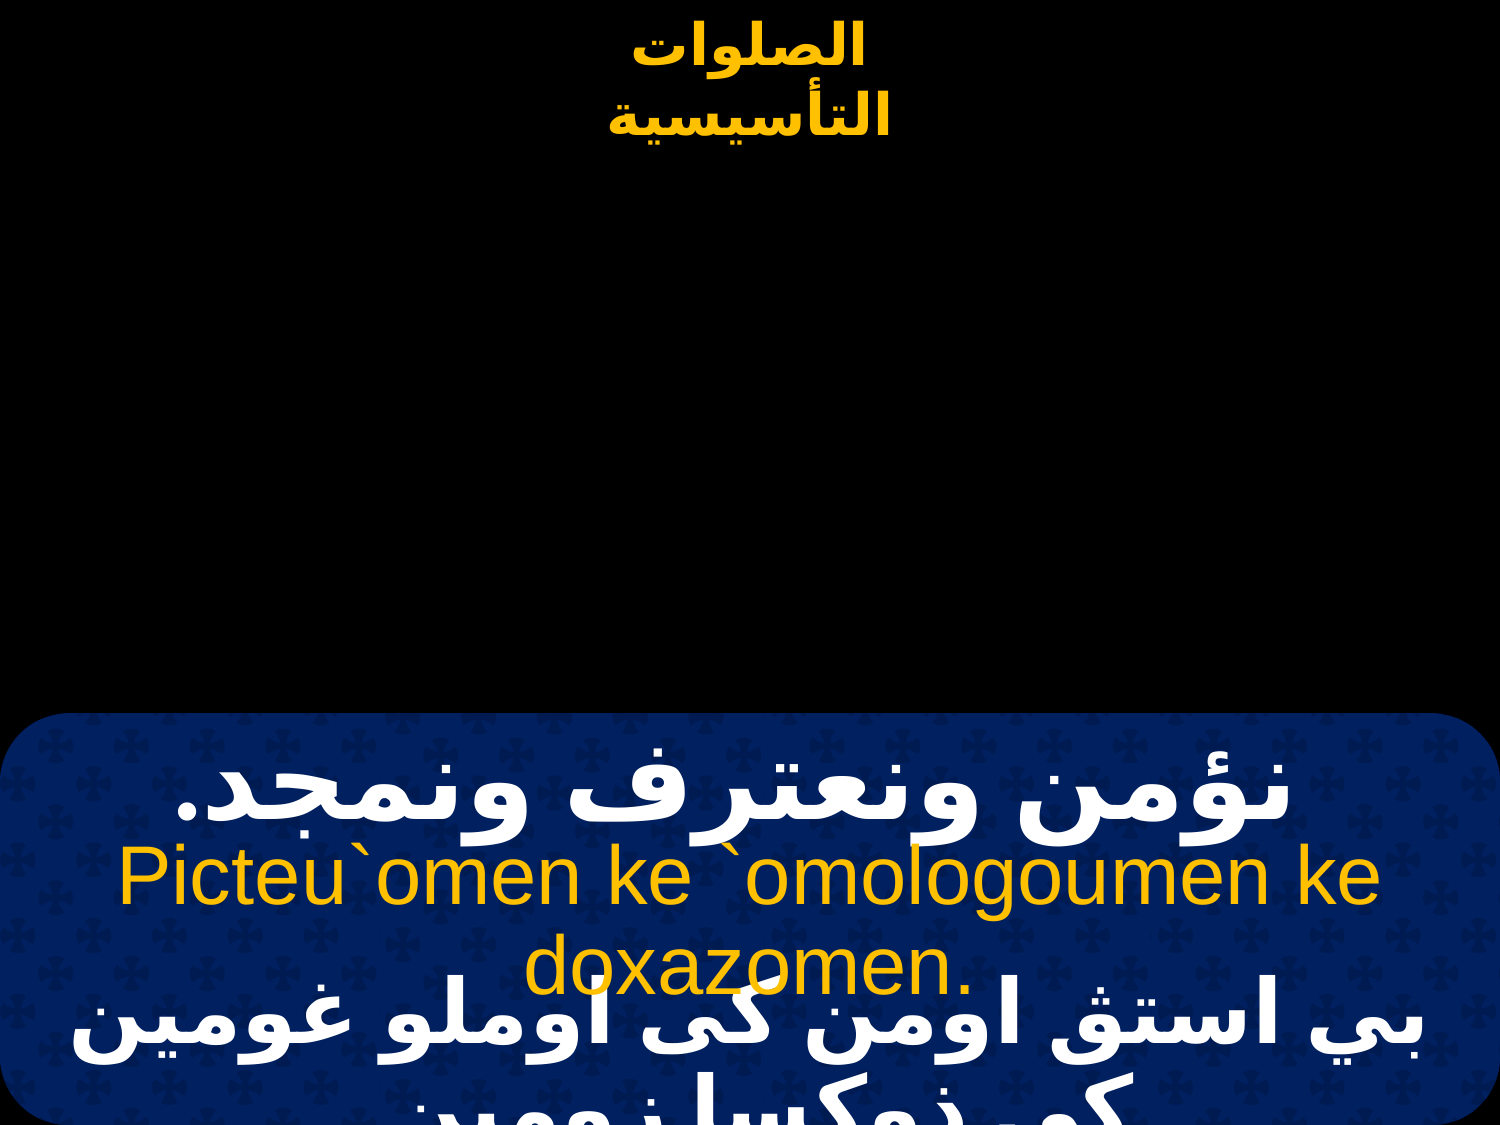

# نؤمن ونعترف ونمجد.
Picteu`omen ke `omologoumen ke doxazomen.
بي استڨ اومن كى اوملو غومين كى ذوكسا زومين